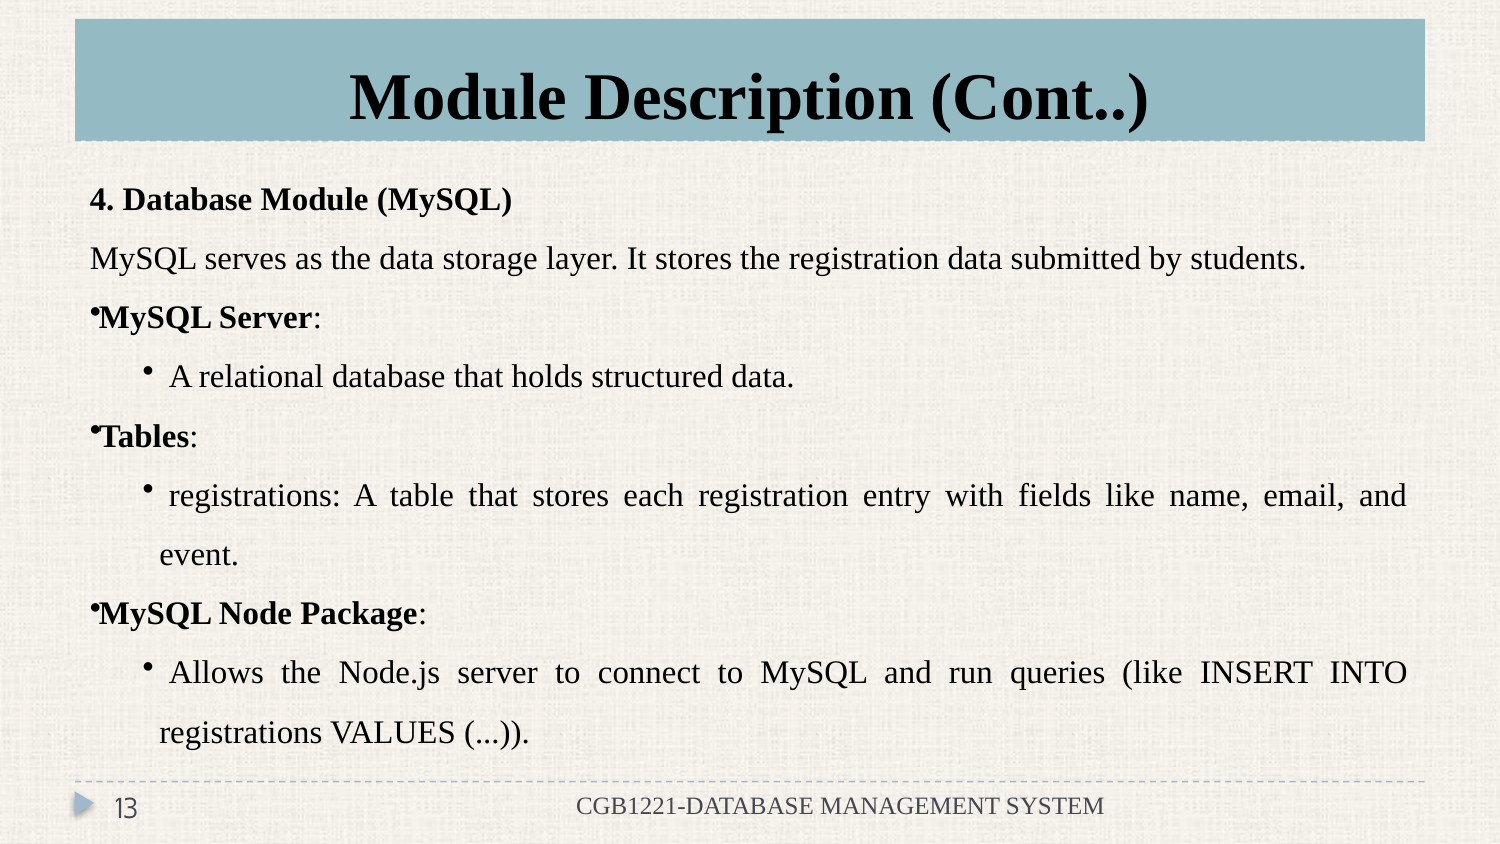

# Module Description (Cont..)
4. Database Module (MySQL)
MySQL serves as the data storage layer. It stores the registration data submitted by students.
MySQL Server:
A relational database that holds structured data.
Tables:
registrations: A table that stores each registration entry with fields like name, email, and event.
MySQL Node Package:
Allows the Node.js server to connect to MySQL and run queries (like INSERT INTO registrations VALUES (...)).

13
CGB1221-DATABASE MANAGEMENT SYSTEM